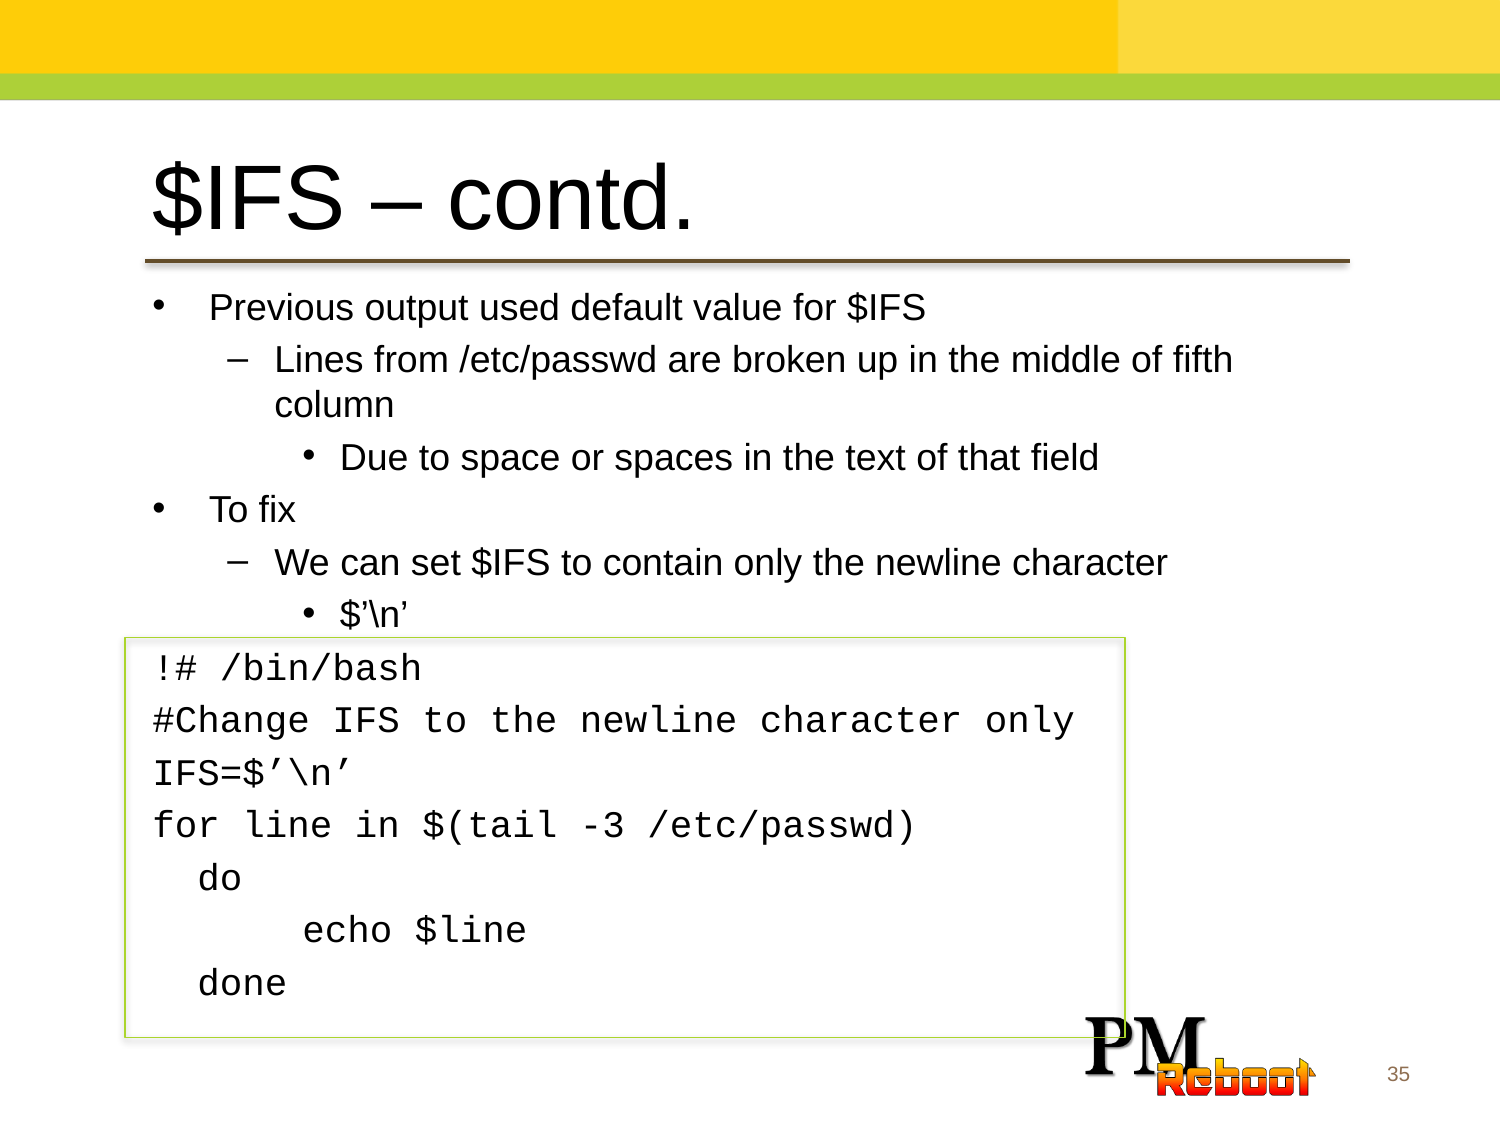

$IFS – contd.
Previous output used default value for $IFS
Lines from /etc/passwd are broken up in the middle of fifth column
Due to space or spaces in the text of that field
To fix
We can set $IFS to contain only the newline character
$’\n’
!# /bin/bash
#Change IFS to the newline character only
IFS=$’\n’
for line in $(tail -3 /etc/passwd)
  do
	echo $line
  done

35